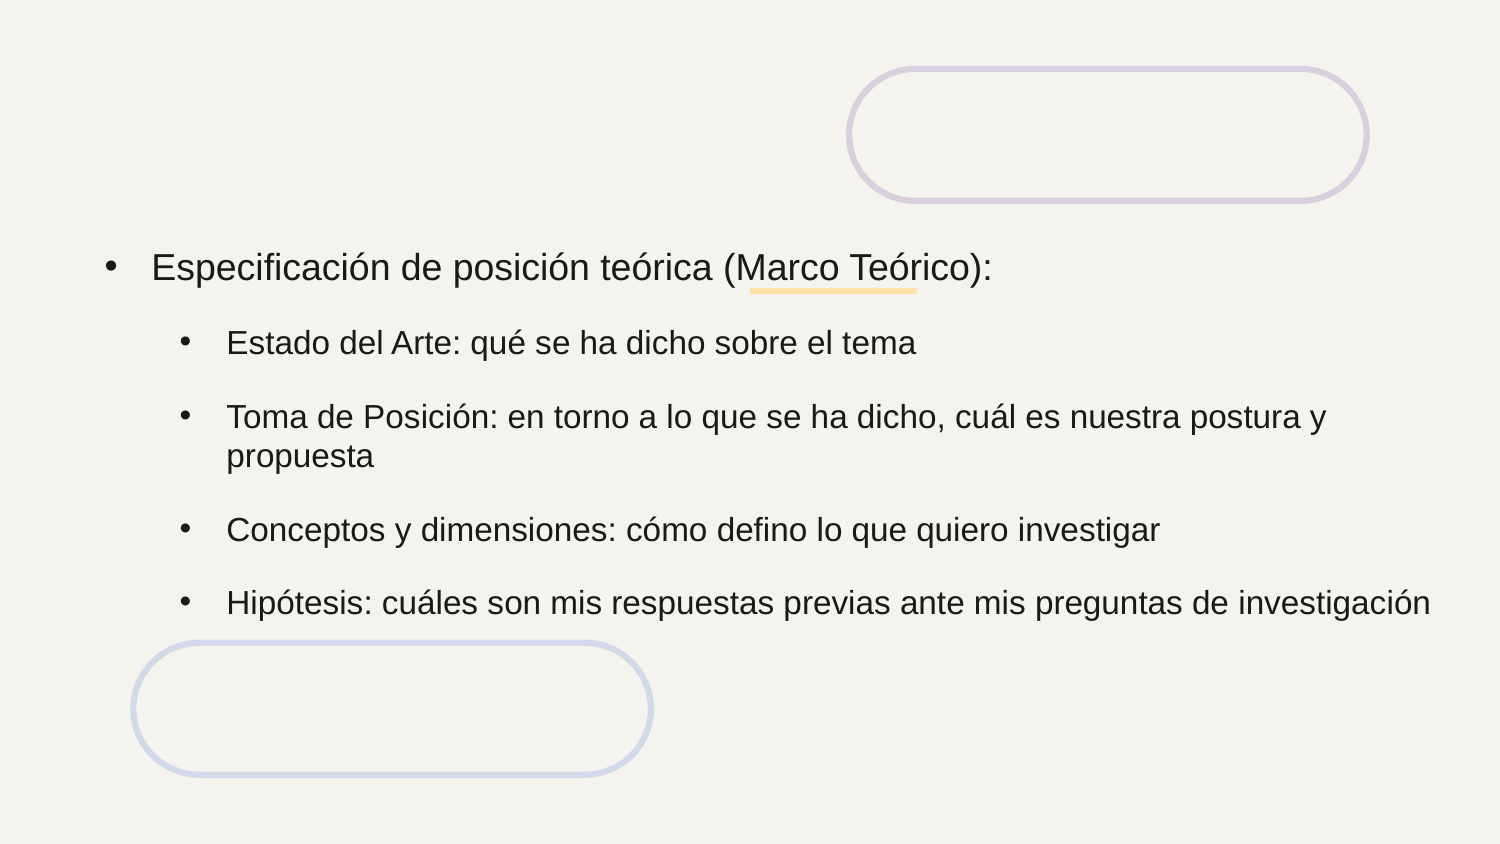

Especificación de posición teórica (Marco Teórico):
Estado del Arte: qué se ha dicho sobre el tema
Toma de Posición: en torno a lo que se ha dicho, cuál es nuestra postura y propuesta
Conceptos y dimensiones: cómo defino lo que quiero investigar
Hipótesis: cuáles son mis respuestas previas ante mis preguntas de investigación